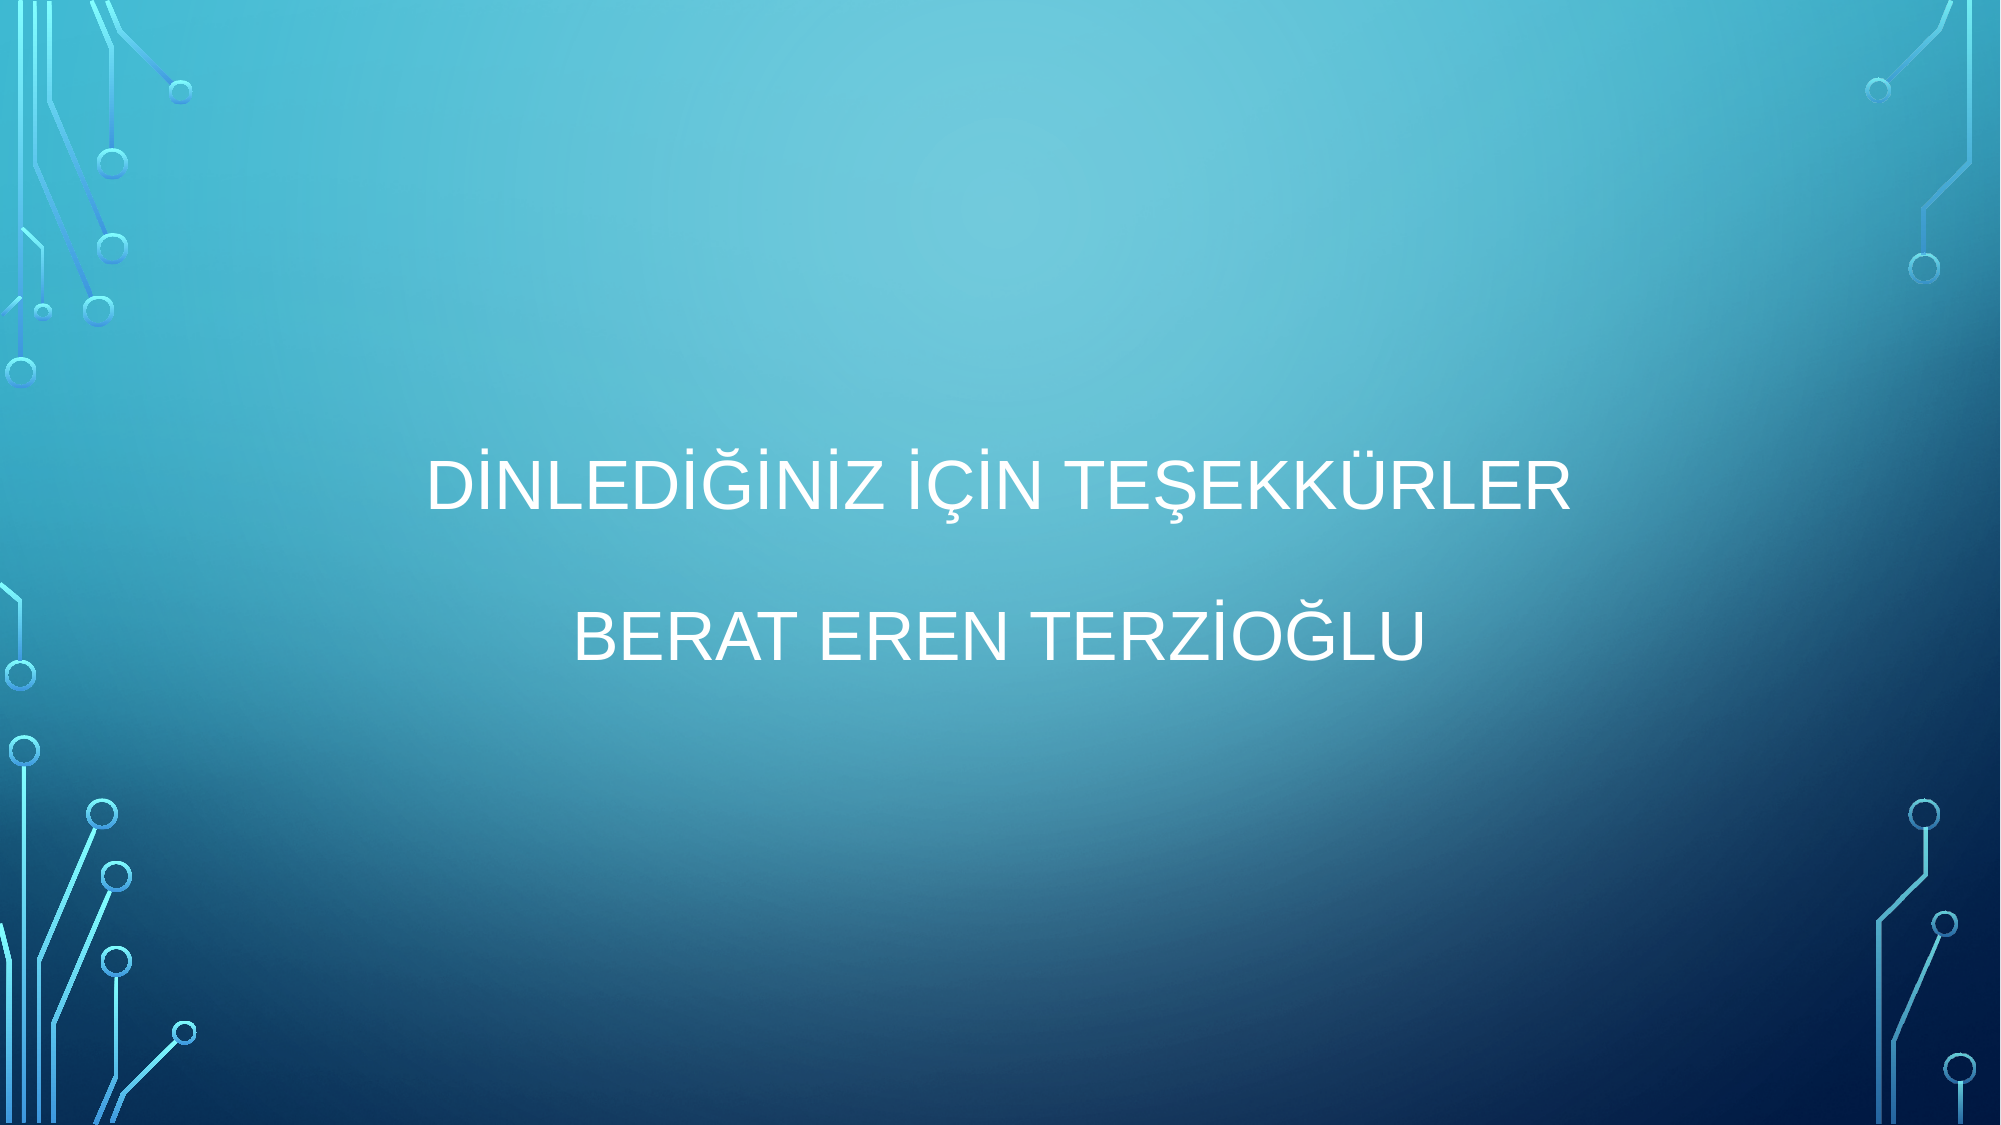

# DİNLEDİĞİNİZ İÇİN TEŞEKKÜRLER BERAT EREN TERZİOĞLU